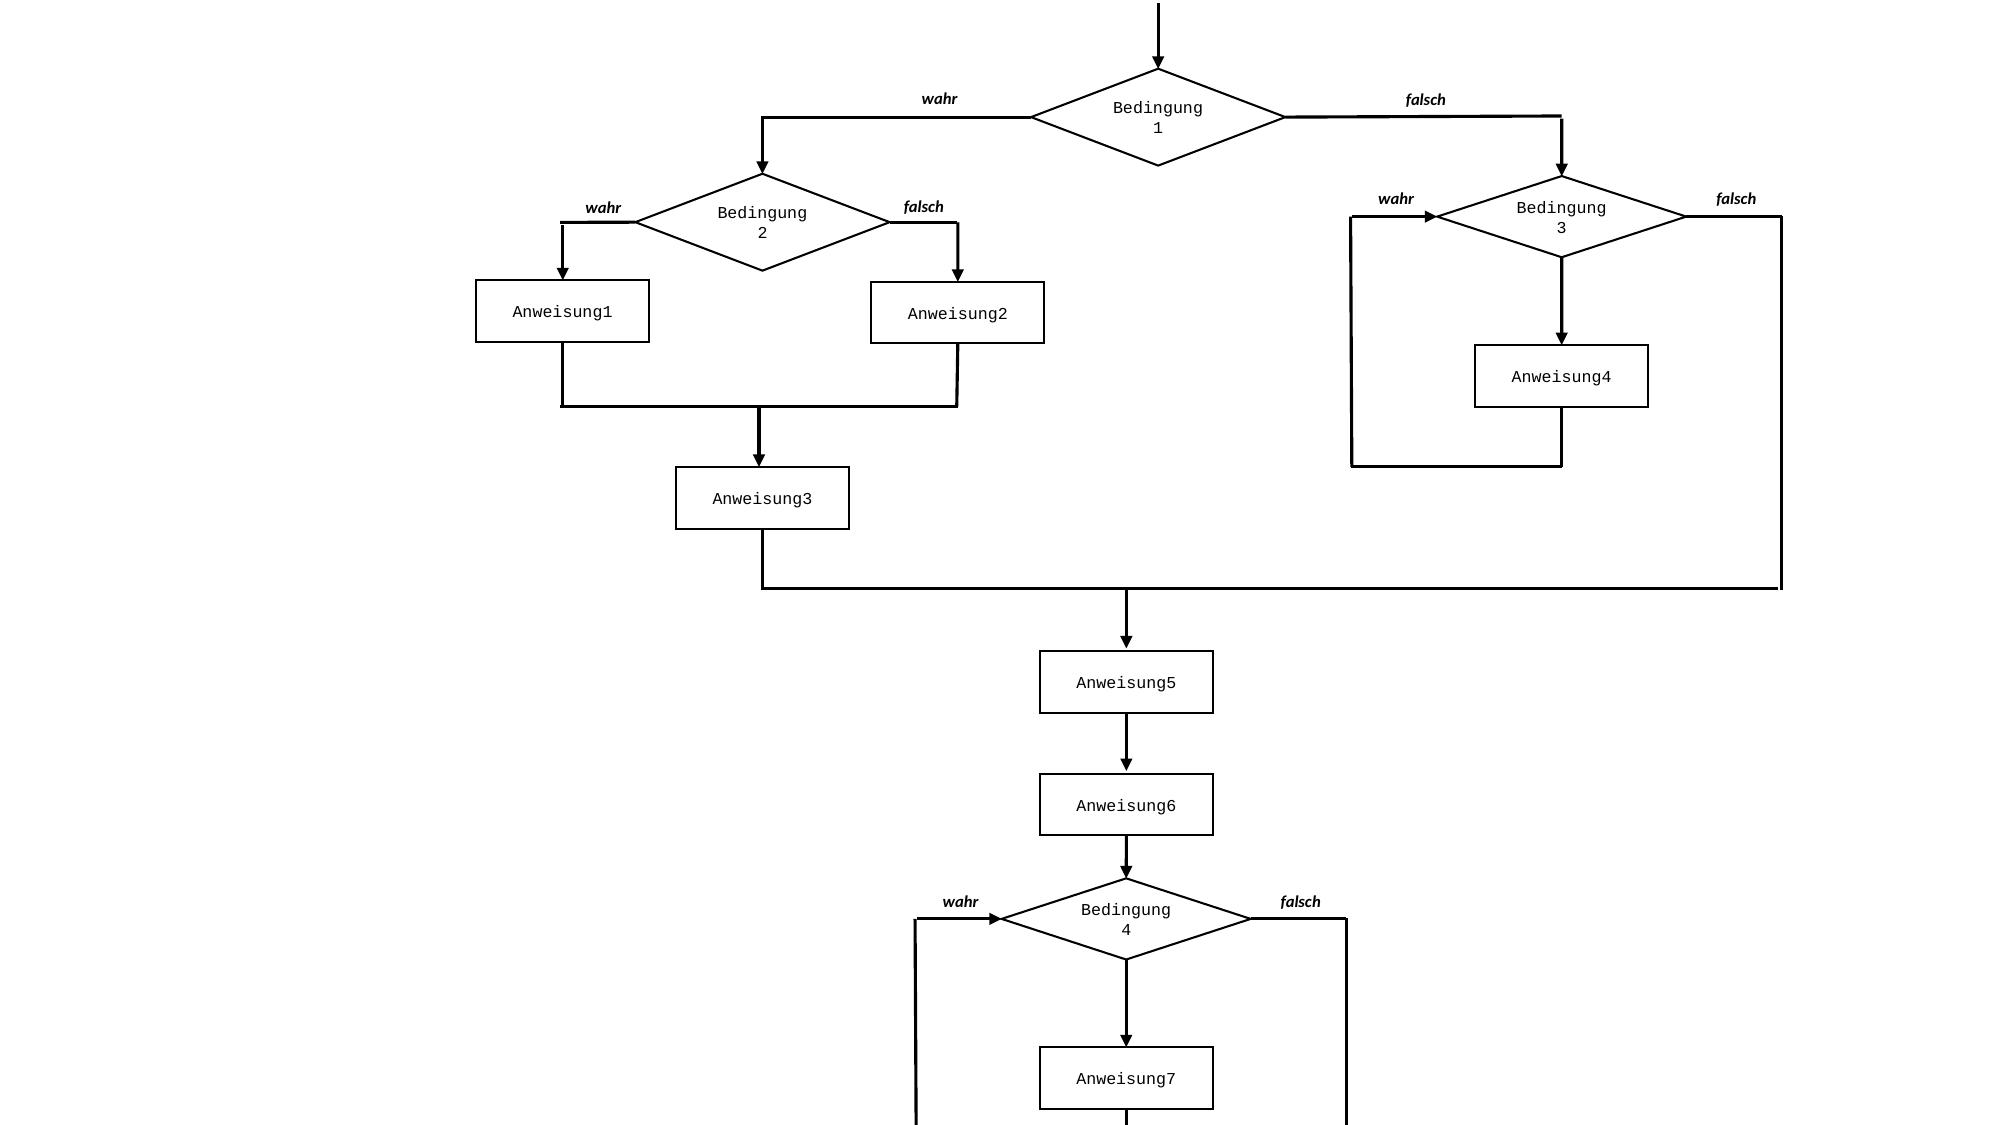

Bedingung1
wahr
falsch
Bedingung2
Bedingung3
wahr
falsch
falsch
wahr
Anweisung1
Anweisung2
Anweisung4
Anweisung3
Anweisung5
Anweisung6
Bedingung4
wahr
falsch
Anweisung7